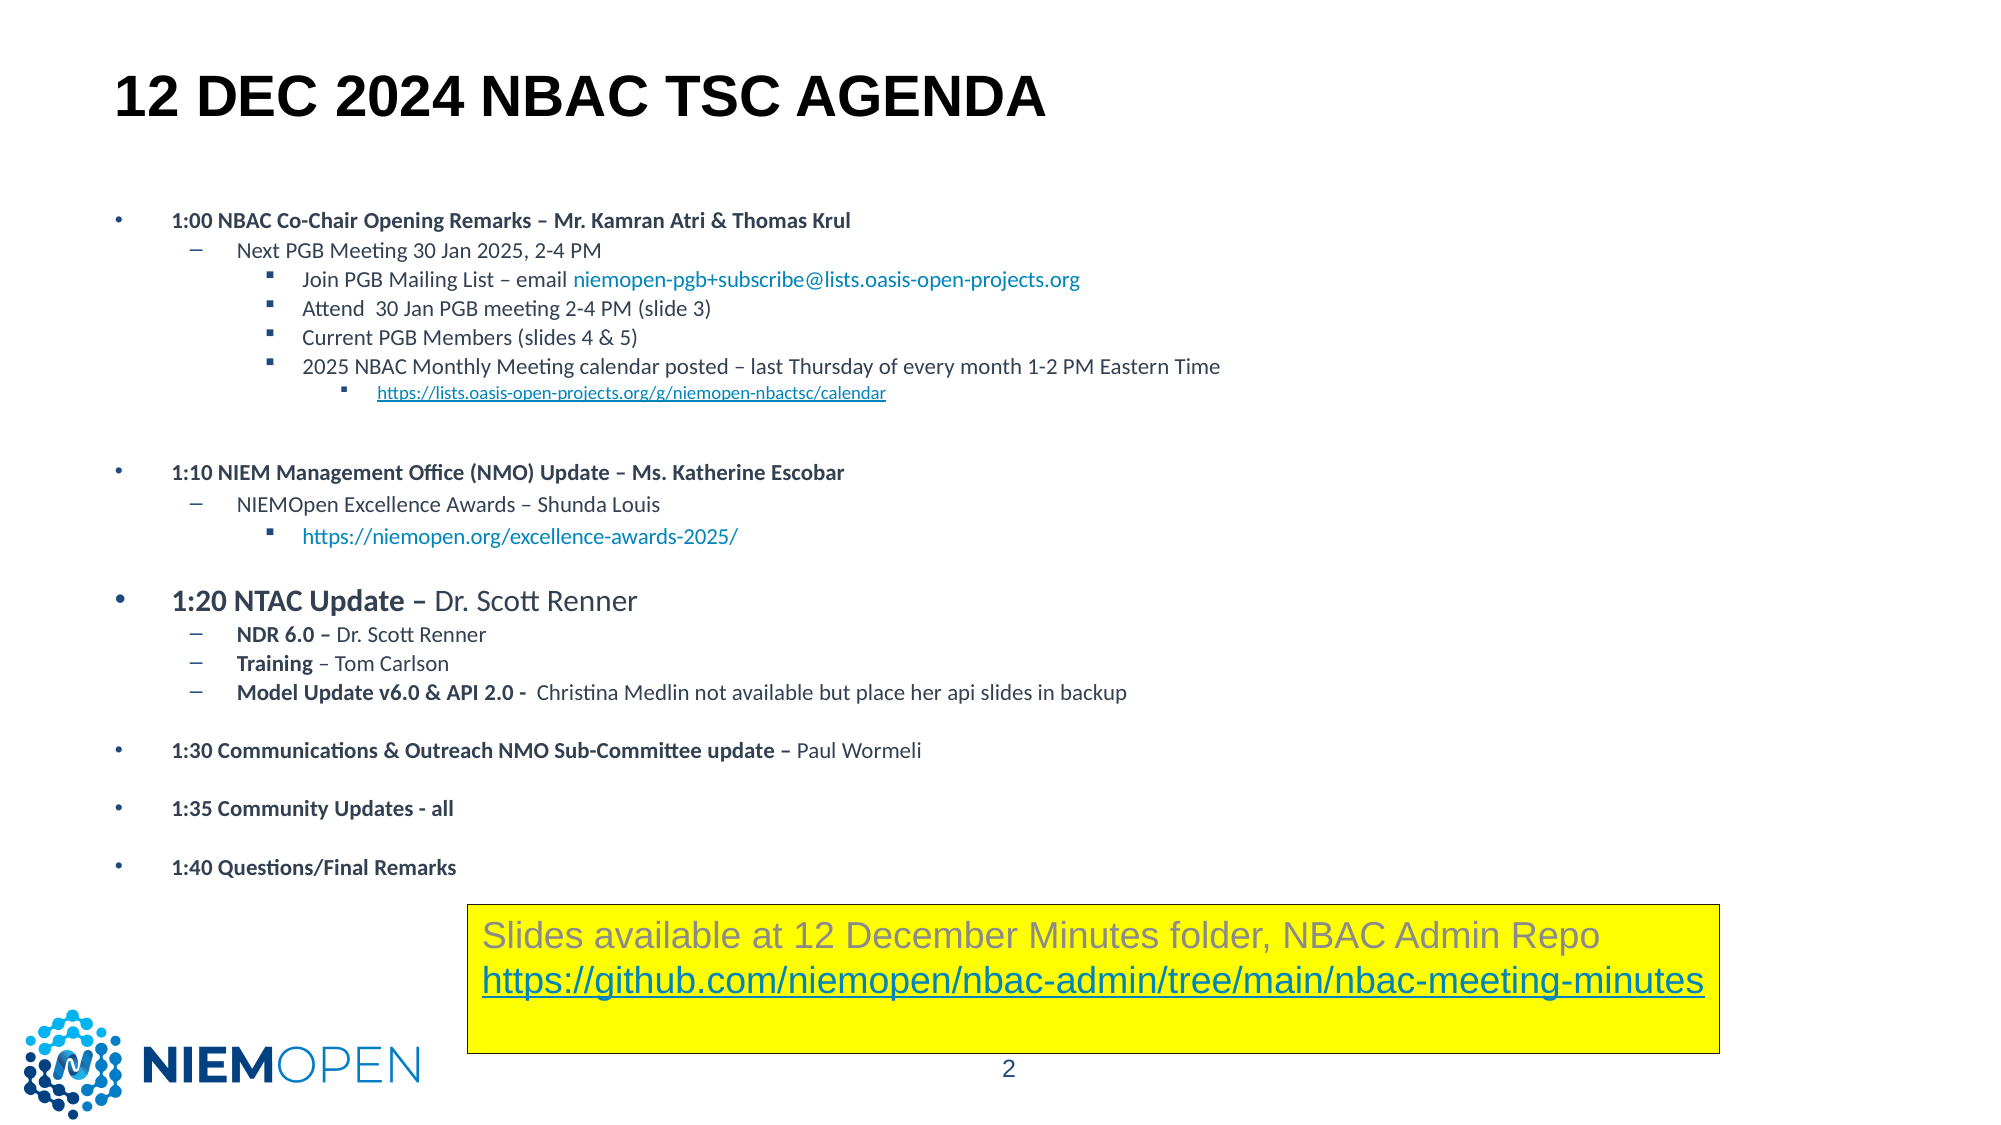

# 12 DEC 2024 NBAC TSC Agenda
1:00 NBAC Co-Chair Opening Remarks – Mr. Kamran Atri & Thomas Krul
Next PGB Meeting 30 Jan 2025, 2-4 PM
Join PGB Mailing List – email niemopen-pgb+subscribe@lists.oasis-open-projects.org
Attend  30 Jan PGB meeting 2-4 PM (slide 3)
Current PGB Members (slides 4 & 5)
2025 NBAC Monthly Meeting calendar posted – last Thursday of every month 1-2 PM Eastern Time
https://lists.oasis-open-projects.org/g/niemopen-nbactsc/calendar

1:10 NIEM Management Office (NMO) Update – Ms. Katherine Escobar
NIEMOpen Excellence Awards – Shunda Louis
https://niemopen.org/excellence-awards-2025/

1:20 NTAC Update – Dr. Scott Renner
NDR 6.0 – Dr. Scott Renner
Training – Tom Carlson
Model Update v6.0 & API 2.0 -  Christina Medlin not available but place her api slides in backup

1:30 Communications & Outreach NMO Sub-Committee update – Paul Wormeli

1:35 Community Updates - all

1:40 Questions/Final Remarks

Slides available at 12 December Minutes folder, NBAC Admin Repo
https://github.com/niemopen/nbac-admin/tree/main/nbac-meeting-minutes

2